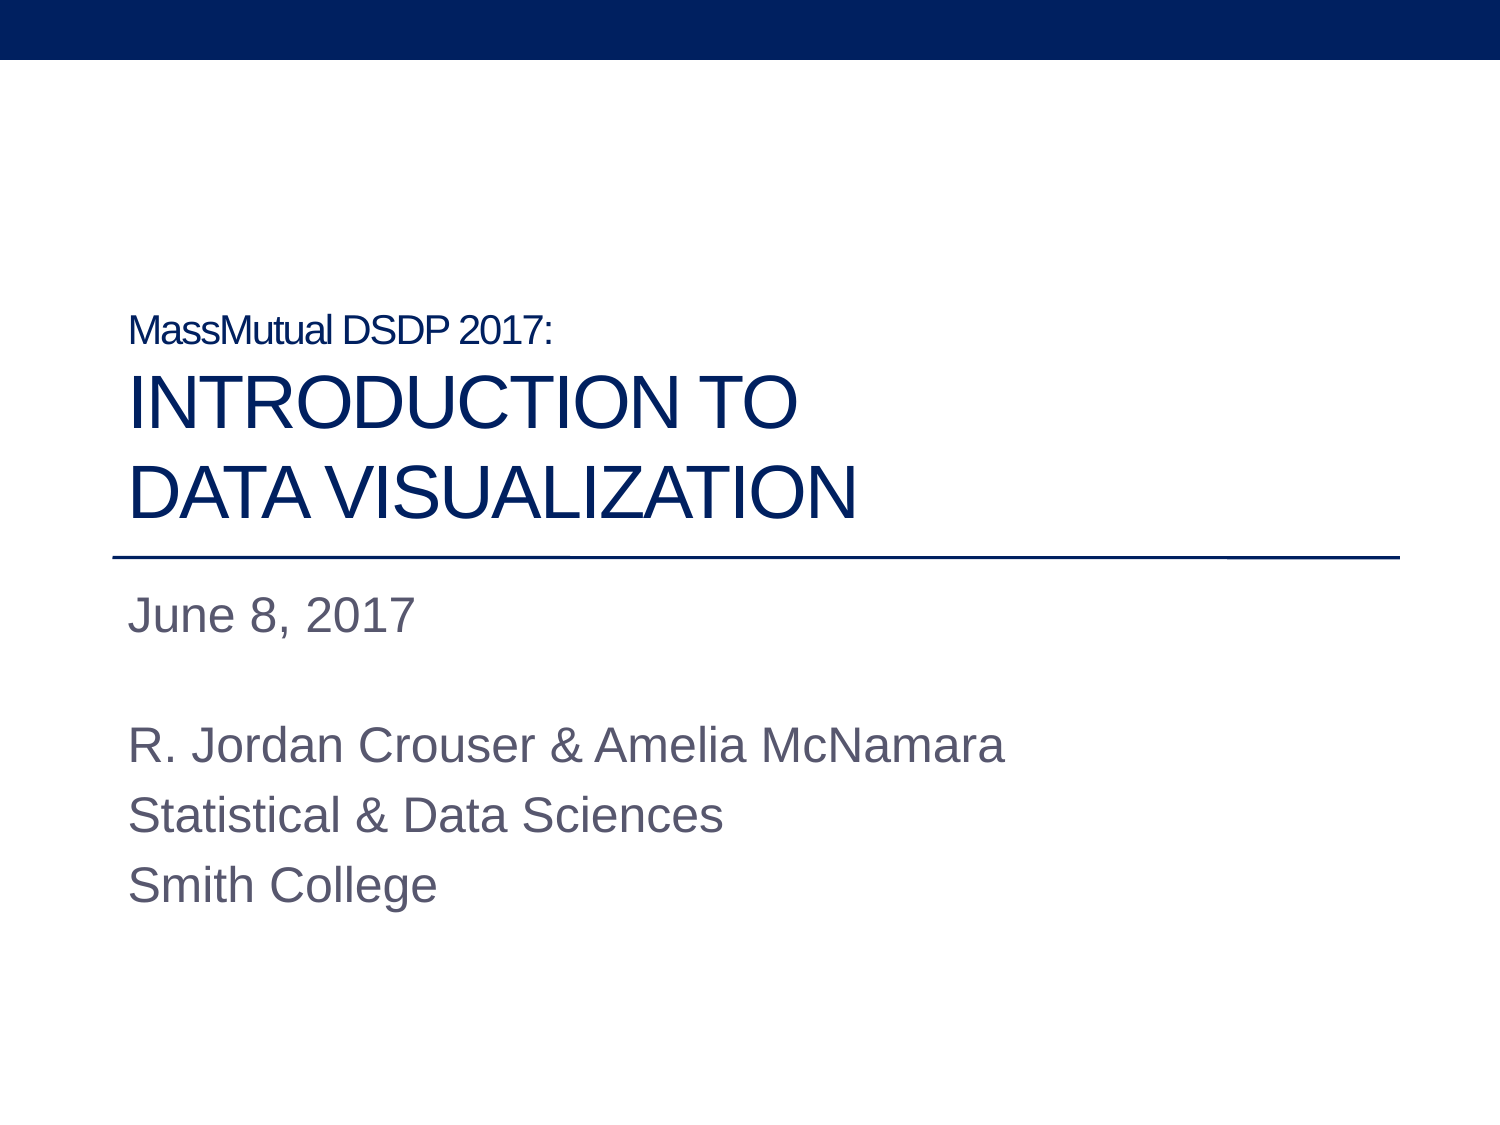

# MassMutual DSDP 2017: Introduction to Data Visualization
June 8, 2017
R. Jordan Crouser & Amelia McNamara
Statistical & Data Sciences
Smith College